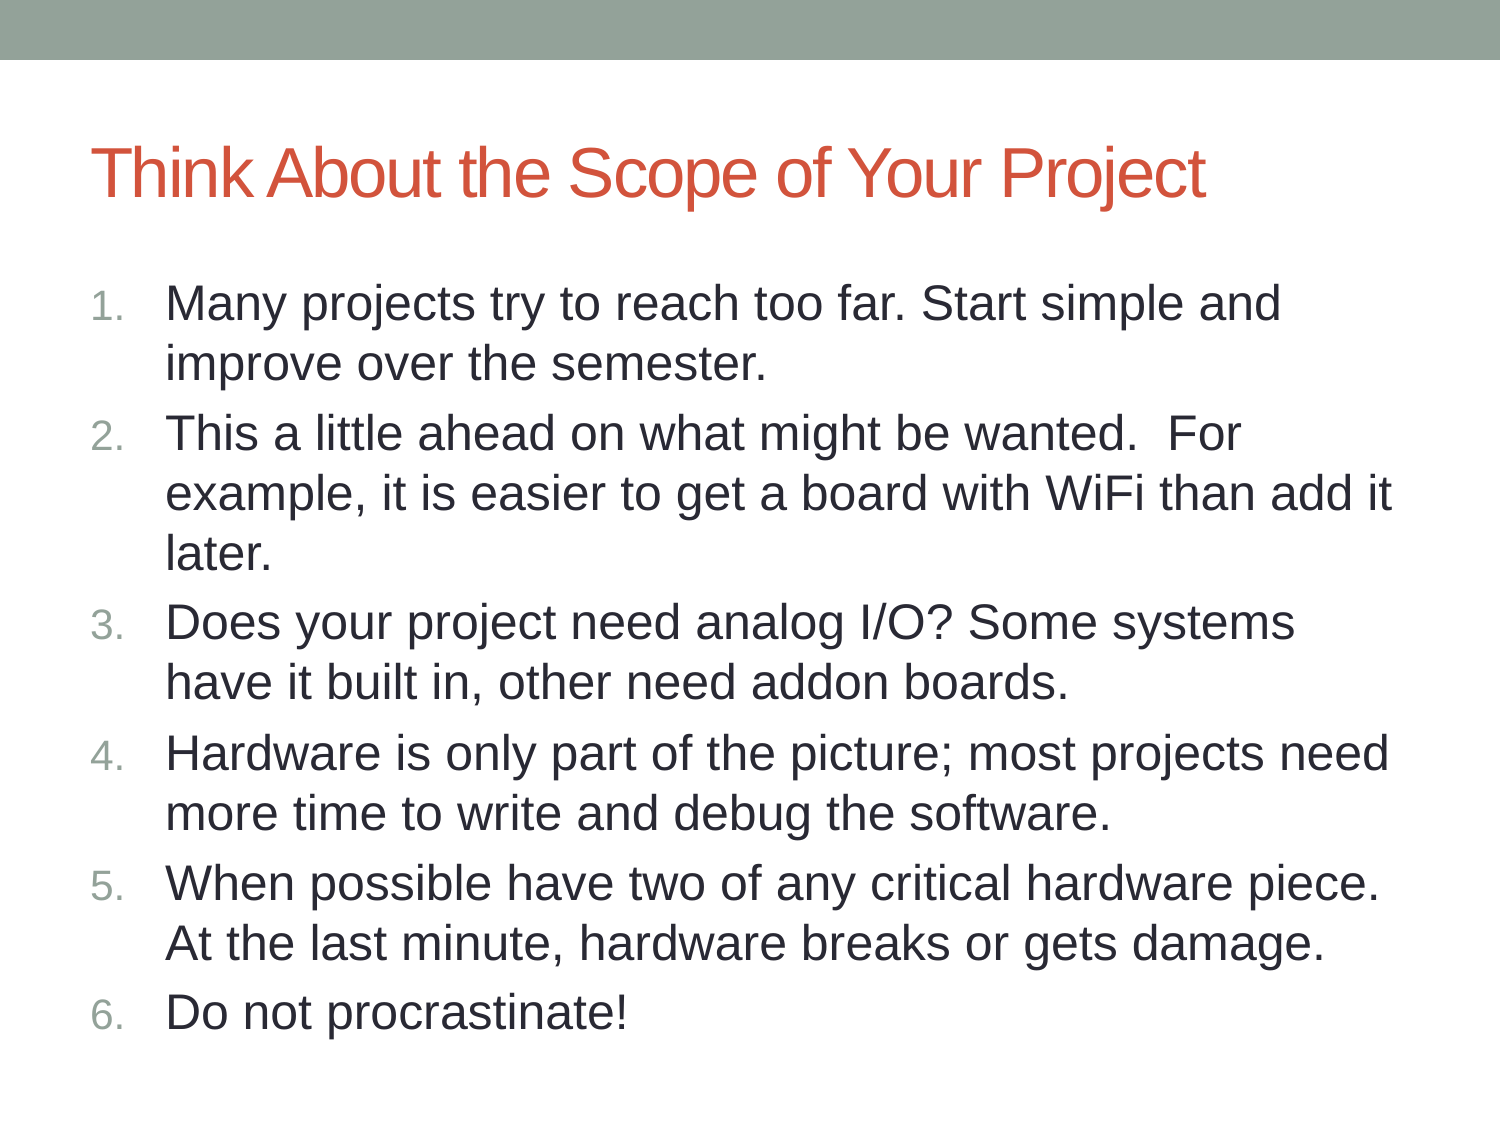

# Think About the Scope of Your Project
Many projects try to reach too far. Start simple and improve over the semester.
This a little ahead on what might be wanted.  For example, it is easier to get a board with WiFi than add it later.
Does your project need analog I/O? Some systems have it built in, other need addon boards.
Hardware is only part of the picture; most projects need more time to write and debug the software.
When possible have two of any critical hardware piece. At the last minute, hardware breaks or gets damage.
Do not procrastinate!